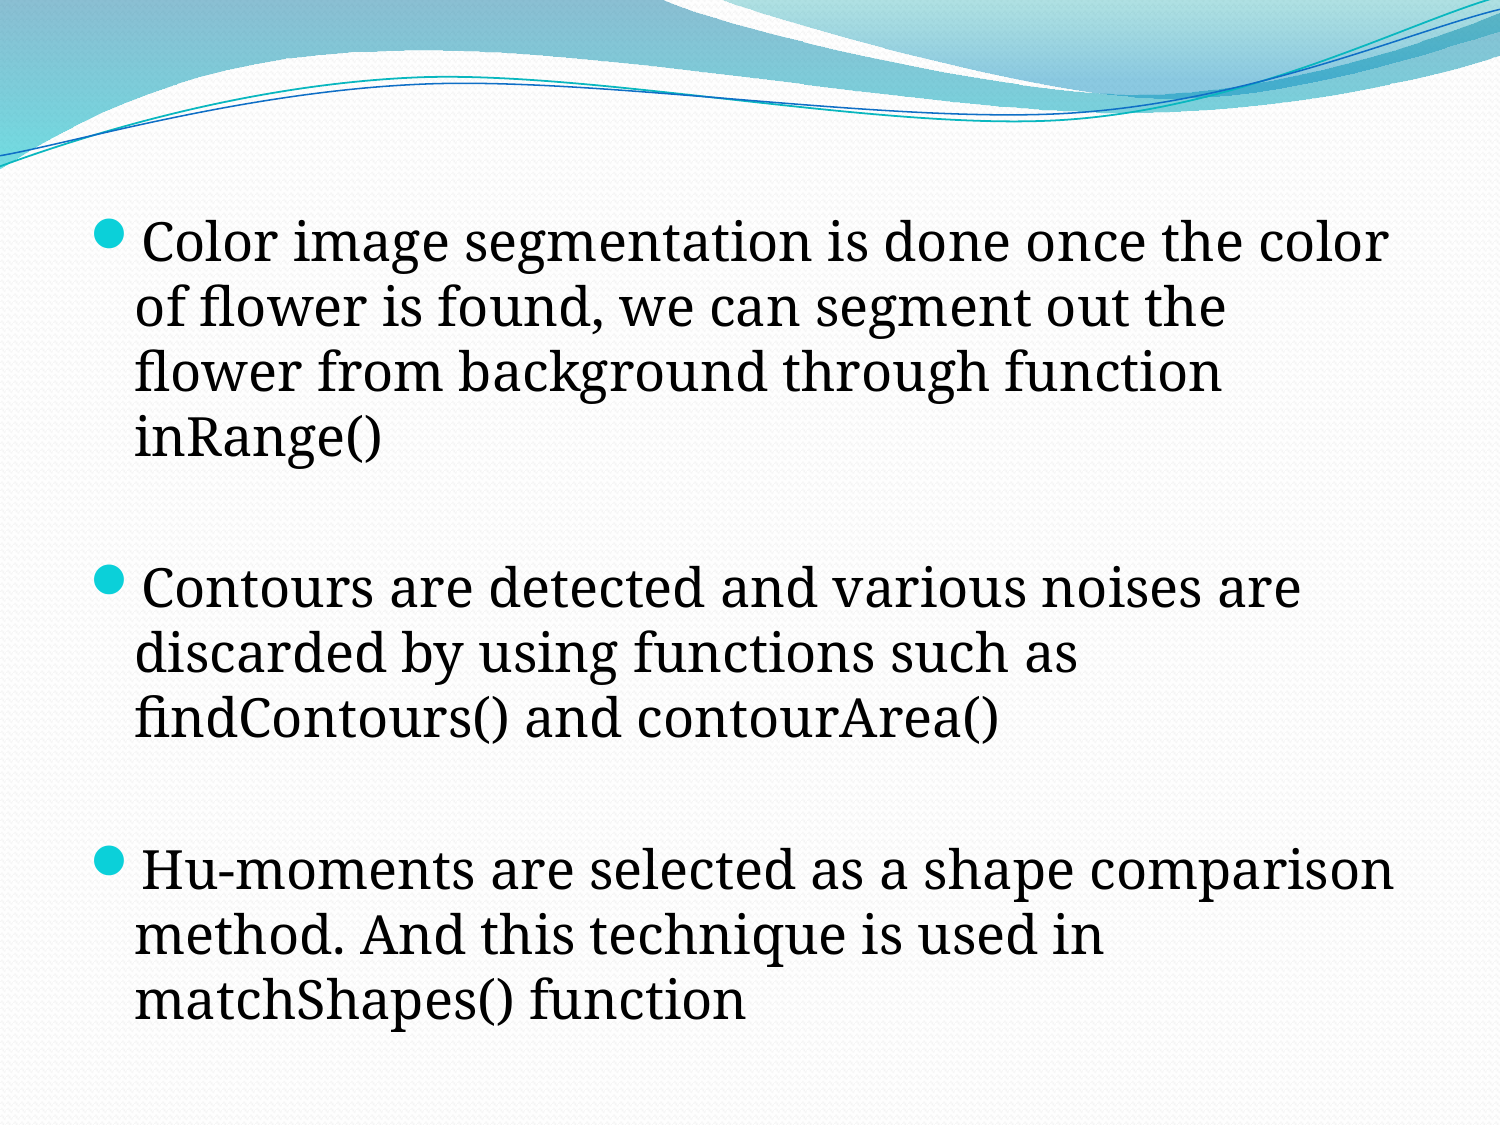

Color image segmentation is done once the color of flower is found, we can segment out the flower from background through function inRange()

Contours are detected and various noises are discarded by using functions such as findContours() and contourArea()

Hu-moments are selected as a shape comparison method. And this technique is used in matchShapes() function